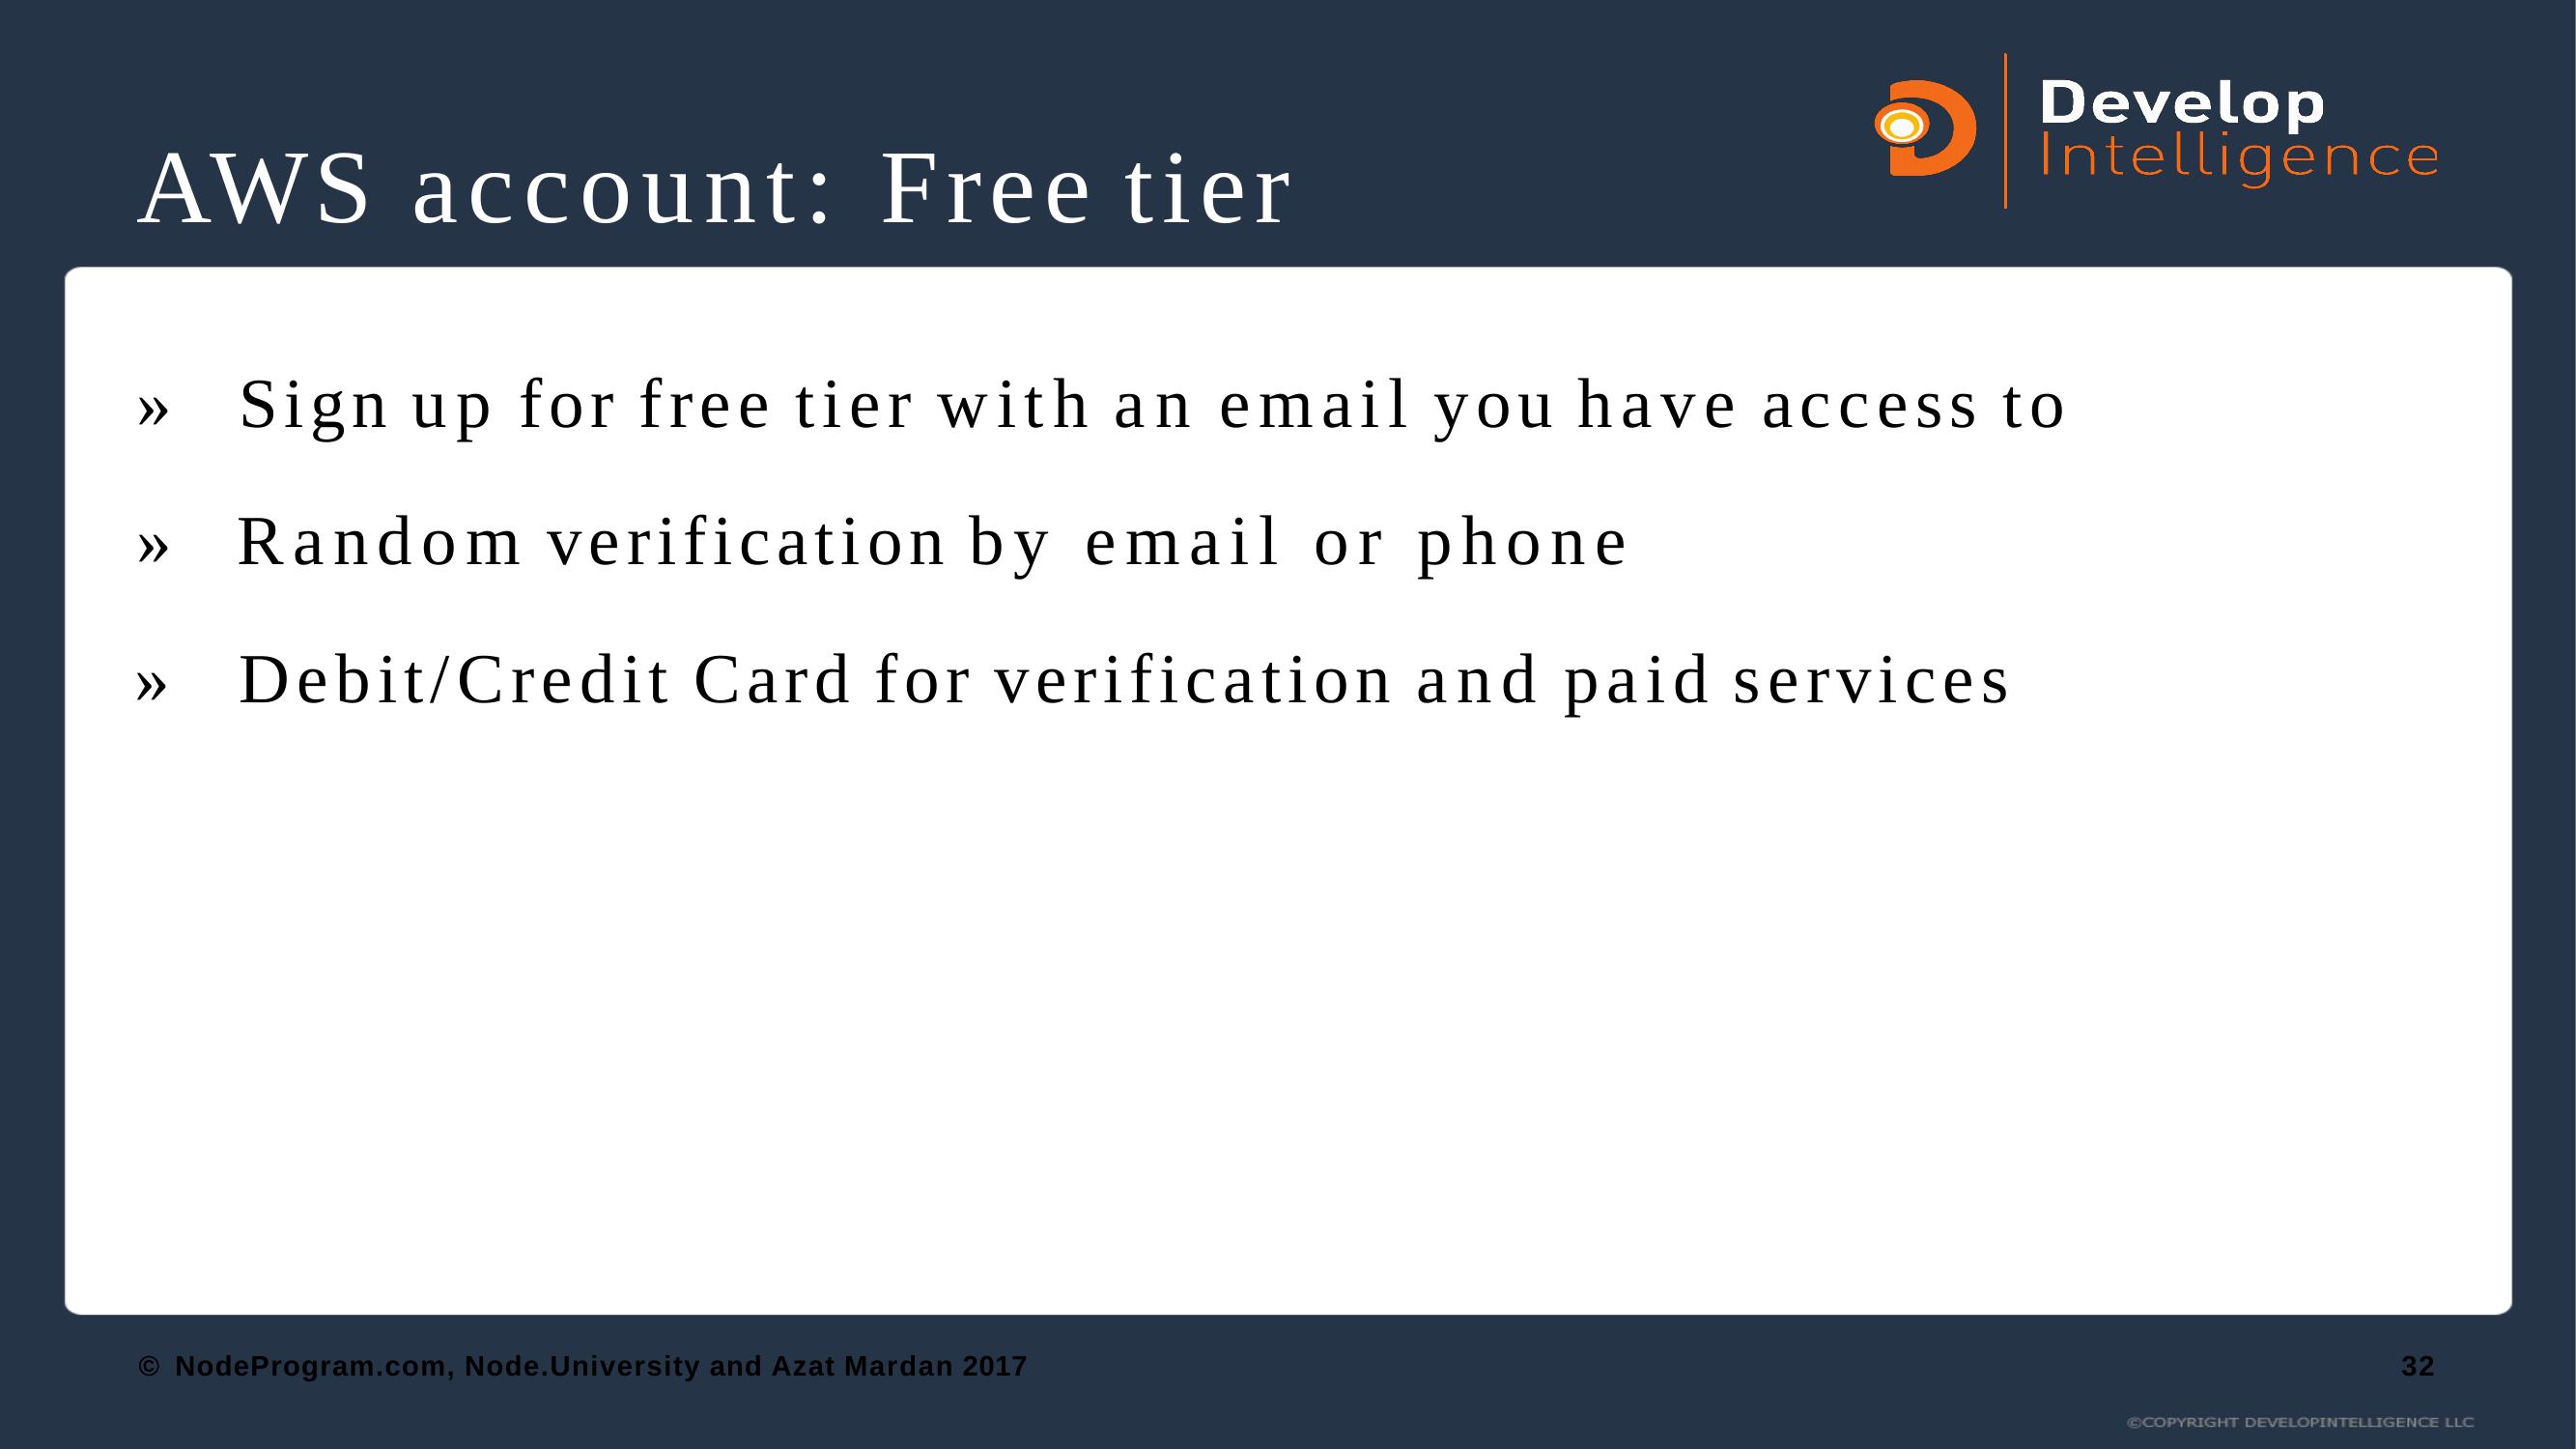

# AWS account: Free tier
»	Sign up for free tier with an email you have access to
»	Random verification by email or phone
»	Debit/Credit Card for verification and paid services
© NodeProgram.com, Node.University and Azat Mardan 2017
32